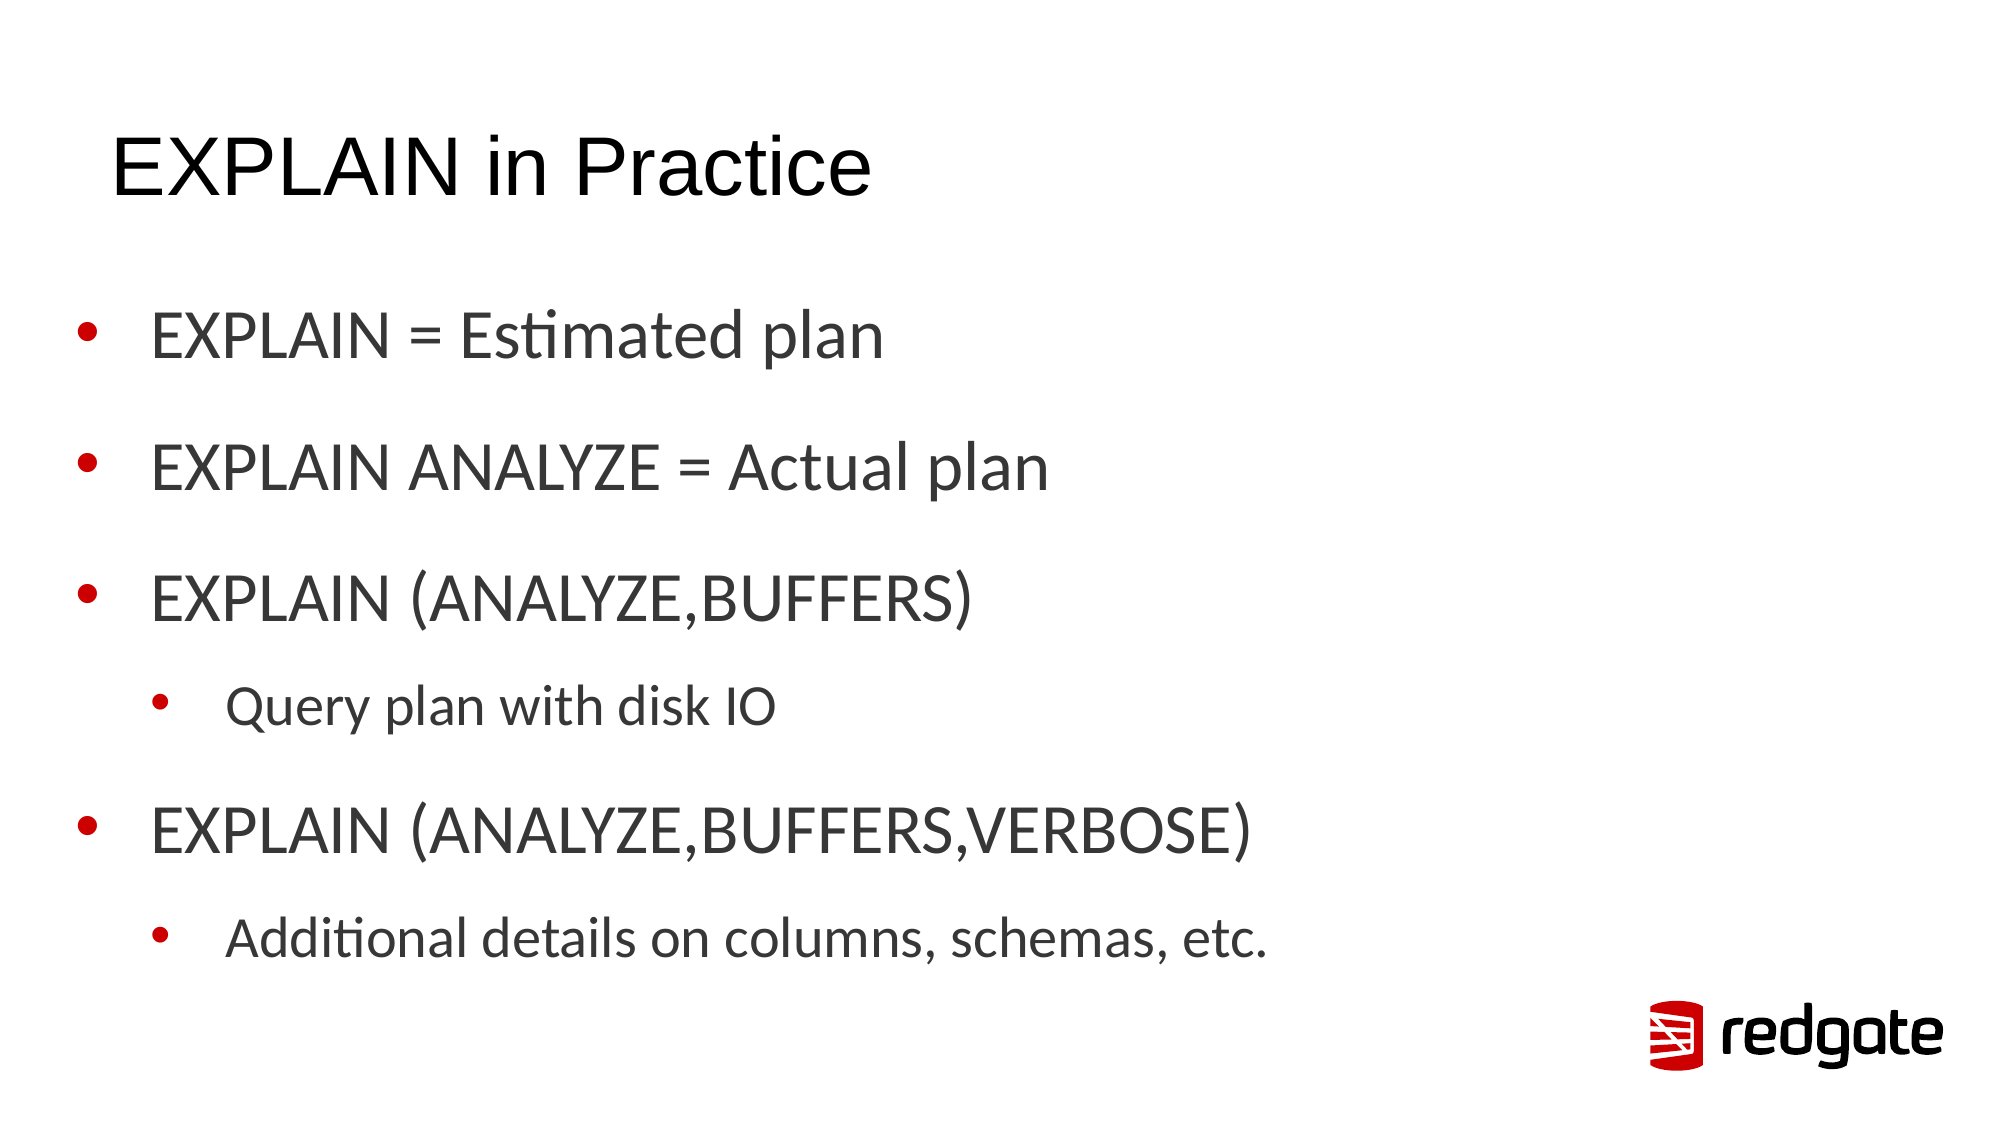

# EXPLAIN in Practice
EXPLAIN = Estimated plan
EXPLAIN ANALYZE = Actual plan
EXPLAIN (ANALYZE,BUFFERS)
Query plan with disk IO
EXPLAIN (ANALYZE,BUFFERS,VERBOSE)
Additional details on columns, schemas, etc.